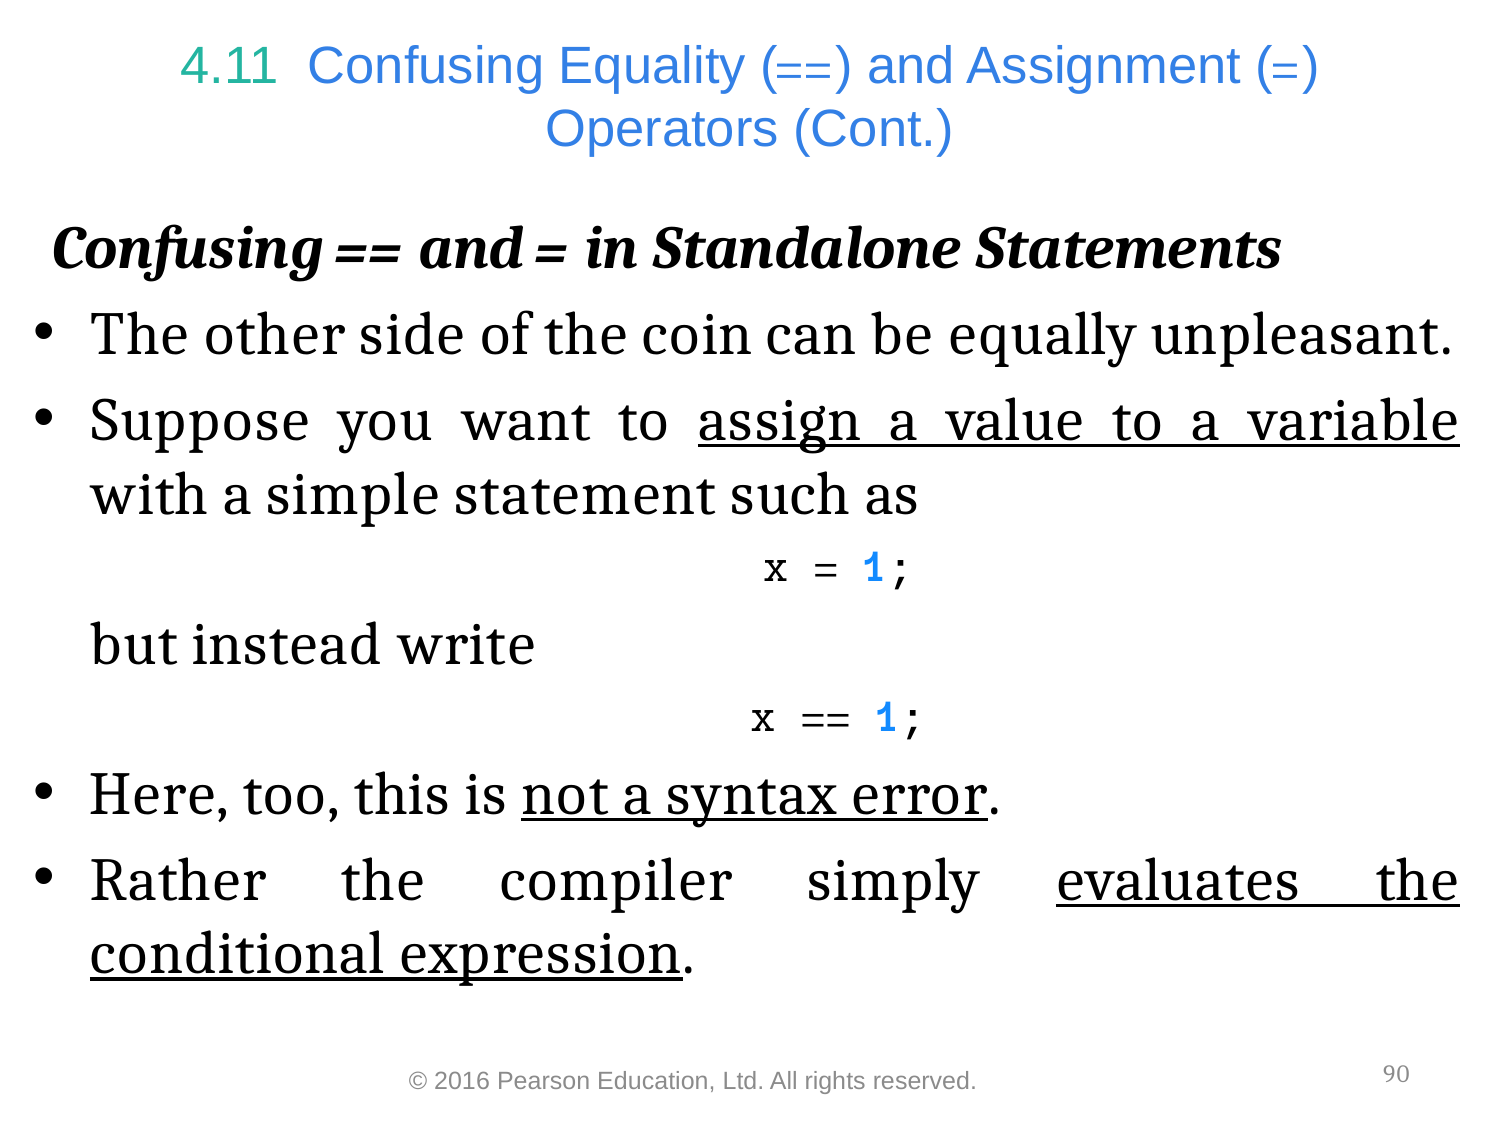

# 4.11  Confusing Equality (==) and Assignment (=) Operators (Cont.)
Confusing == and = in Standalone Statements
The other side of the coin can be equally unpleasant.
Suppose you want to assign a value to a variable with a simple statement such as
	x = 1;
	but instead write
	x == 1;
Here, too, this is not a syntax error.
Rather the compiler simply evaluates the conditional expression.
90
© 2016 Pearson Education, Ltd. All rights reserved.